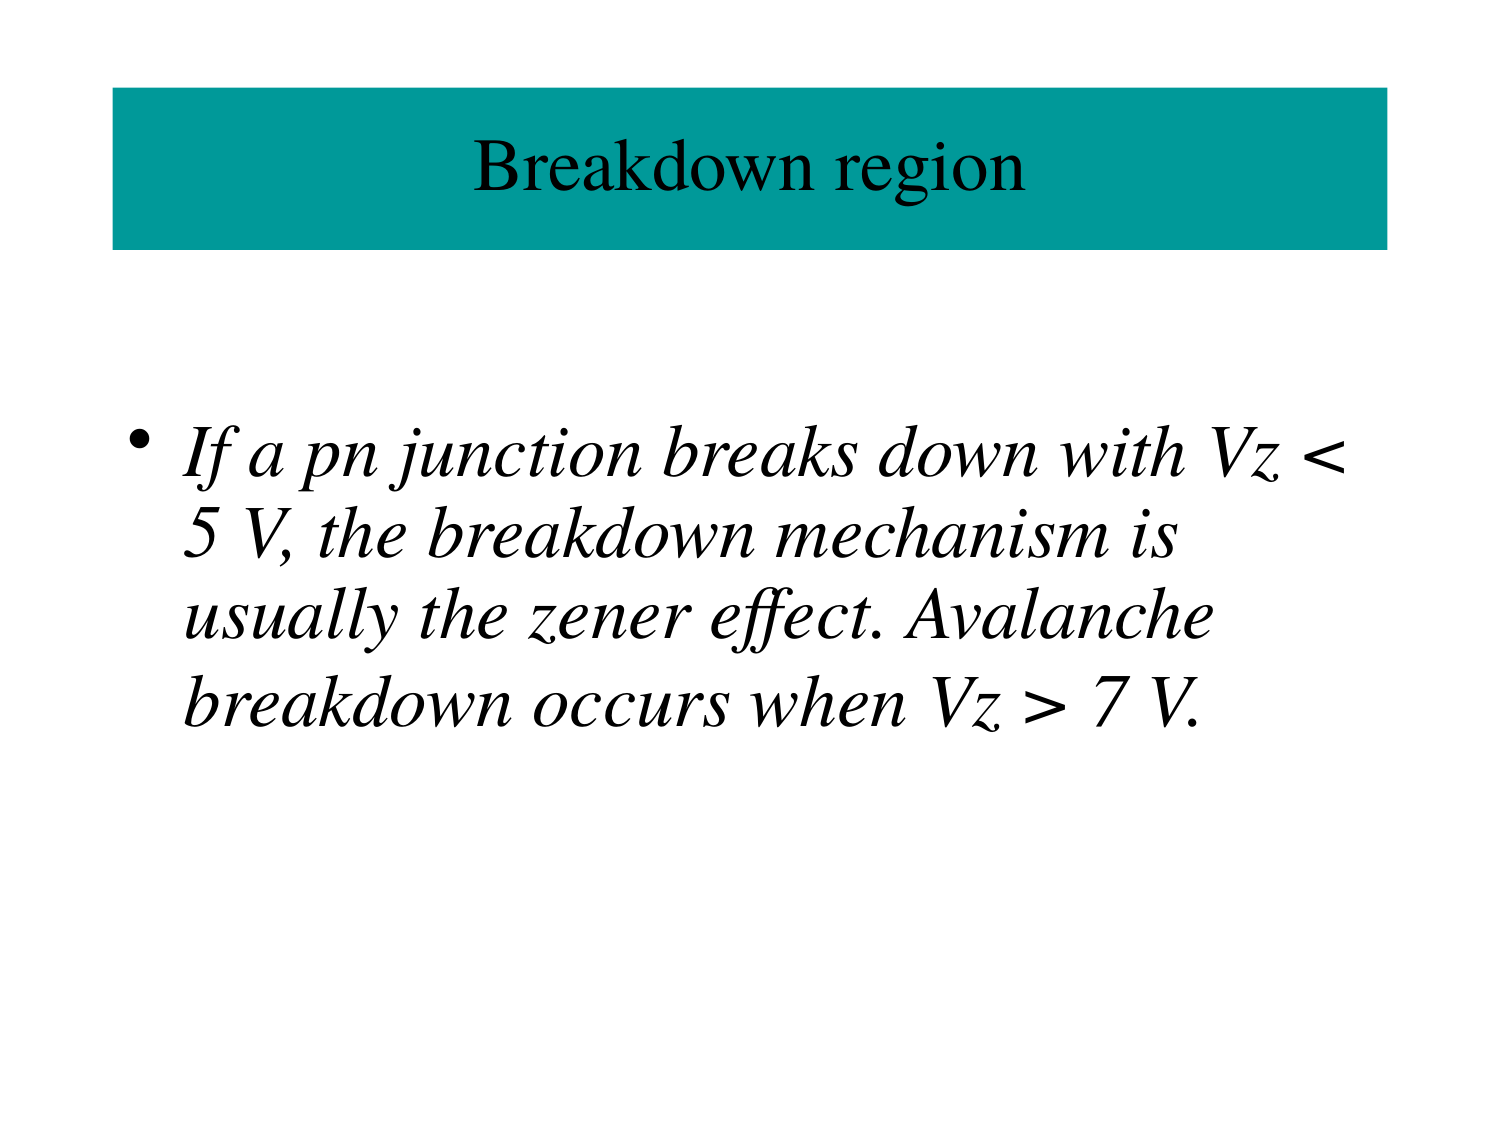

# Breakdown region

If a pn junction breaks down with Vz < 5 V, the breakdown mechanism is usually the zener effect. Avalanche breakdown occurs when Vz > 7 V.